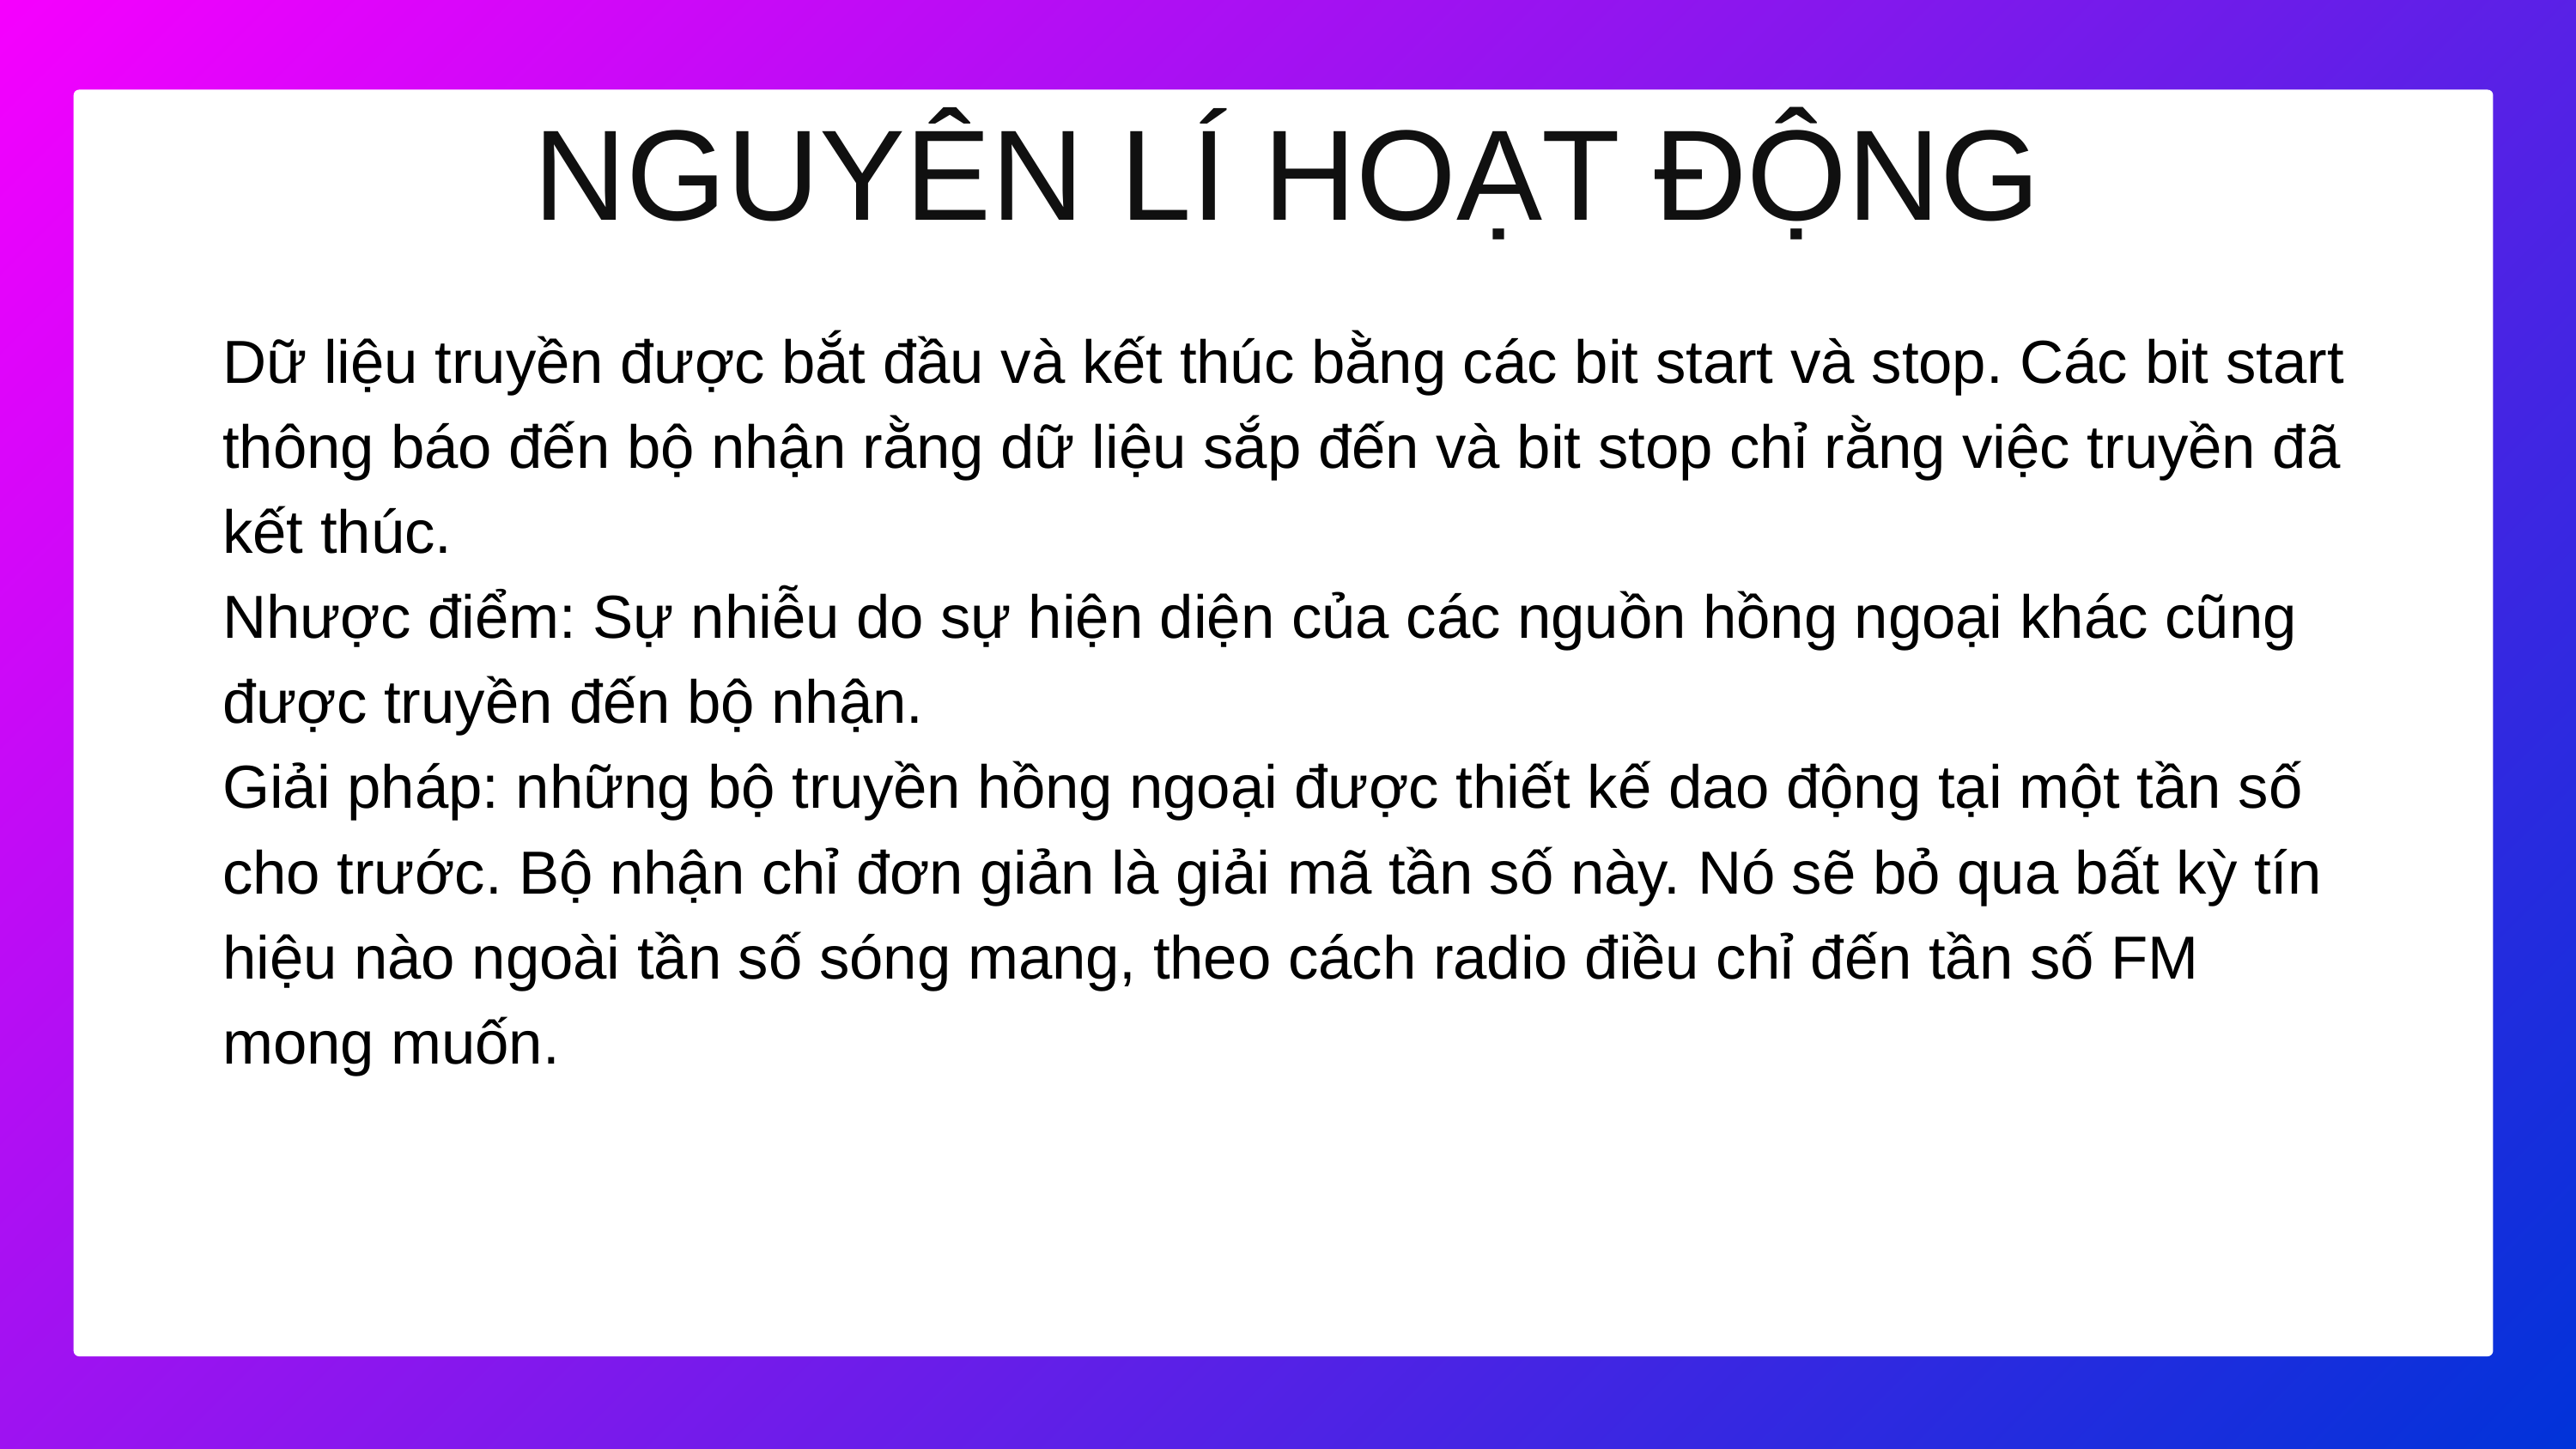

NGUYÊN LÍ HOẠT ĐỘNG
Dữ liệu truyền được bắt đầu và kết thúc bằng các bit start và stop. Các bit start thông báo đến bộ nhận rằng dữ liệu sắp đến và bit stop chỉ rằng việc truyền đã kết thúc.
Nhược điểm: Sự nhiễu do sự hiện diện của các nguồn hồng ngoại khác cũng được truyền đến bộ nhận.
Giải pháp: những bộ truyền hồng ngoại được thiết kế dao động tại một tần số cho trước. Bộ nhận chỉ đơn giản là giải mã tần số này. Nó sẽ bỏ qua bất kỳ tín hiệu nào ngoài tần số sóng mang, theo cách radio điều chỉ đến tần số FM mong muốn.